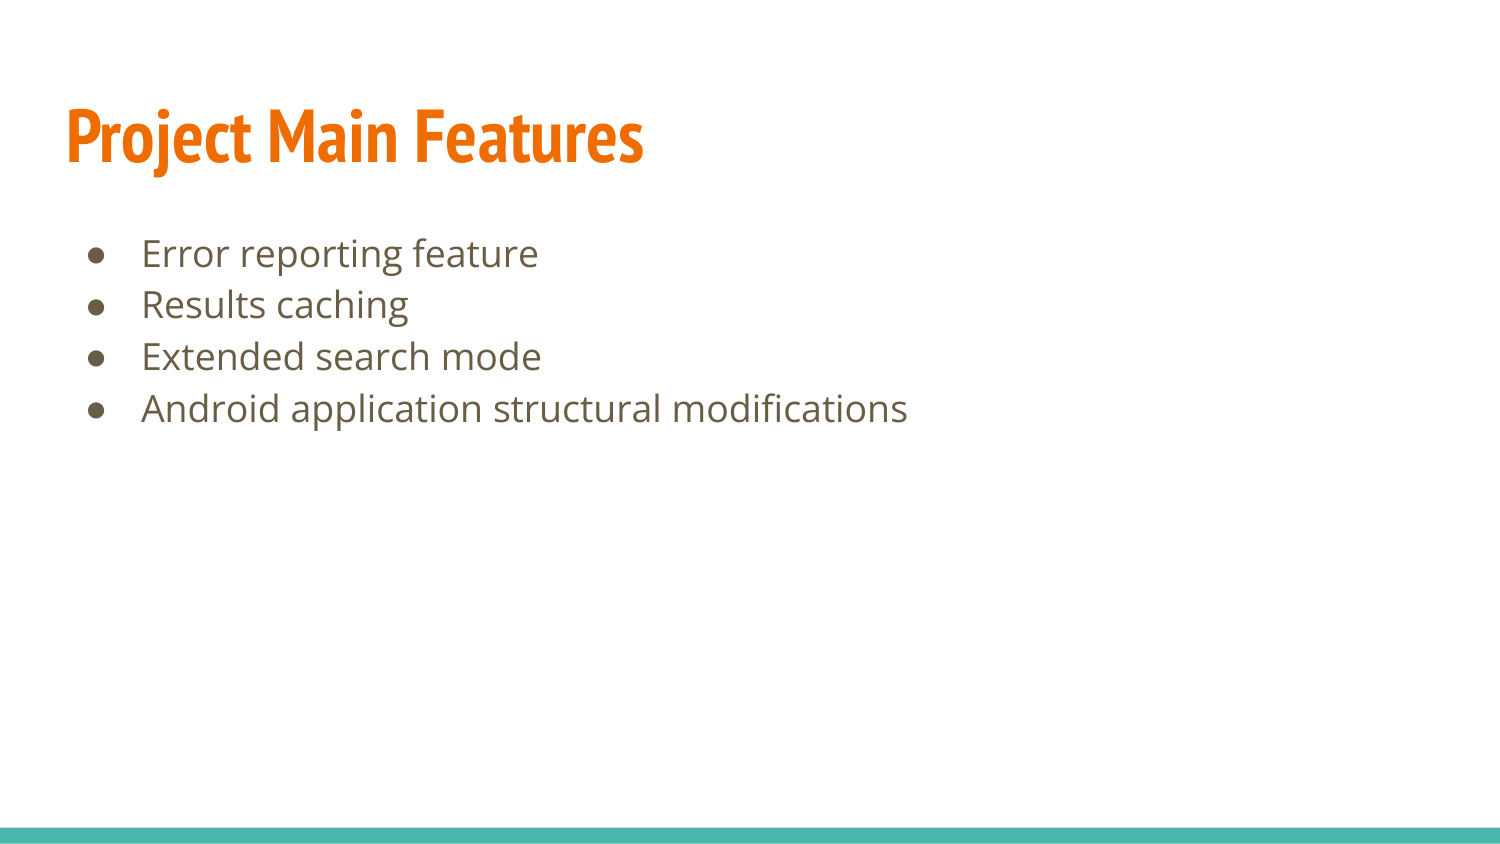

# Project Main Features
Error reporting feature
Results caching
Extended search mode
Android application structural modifications